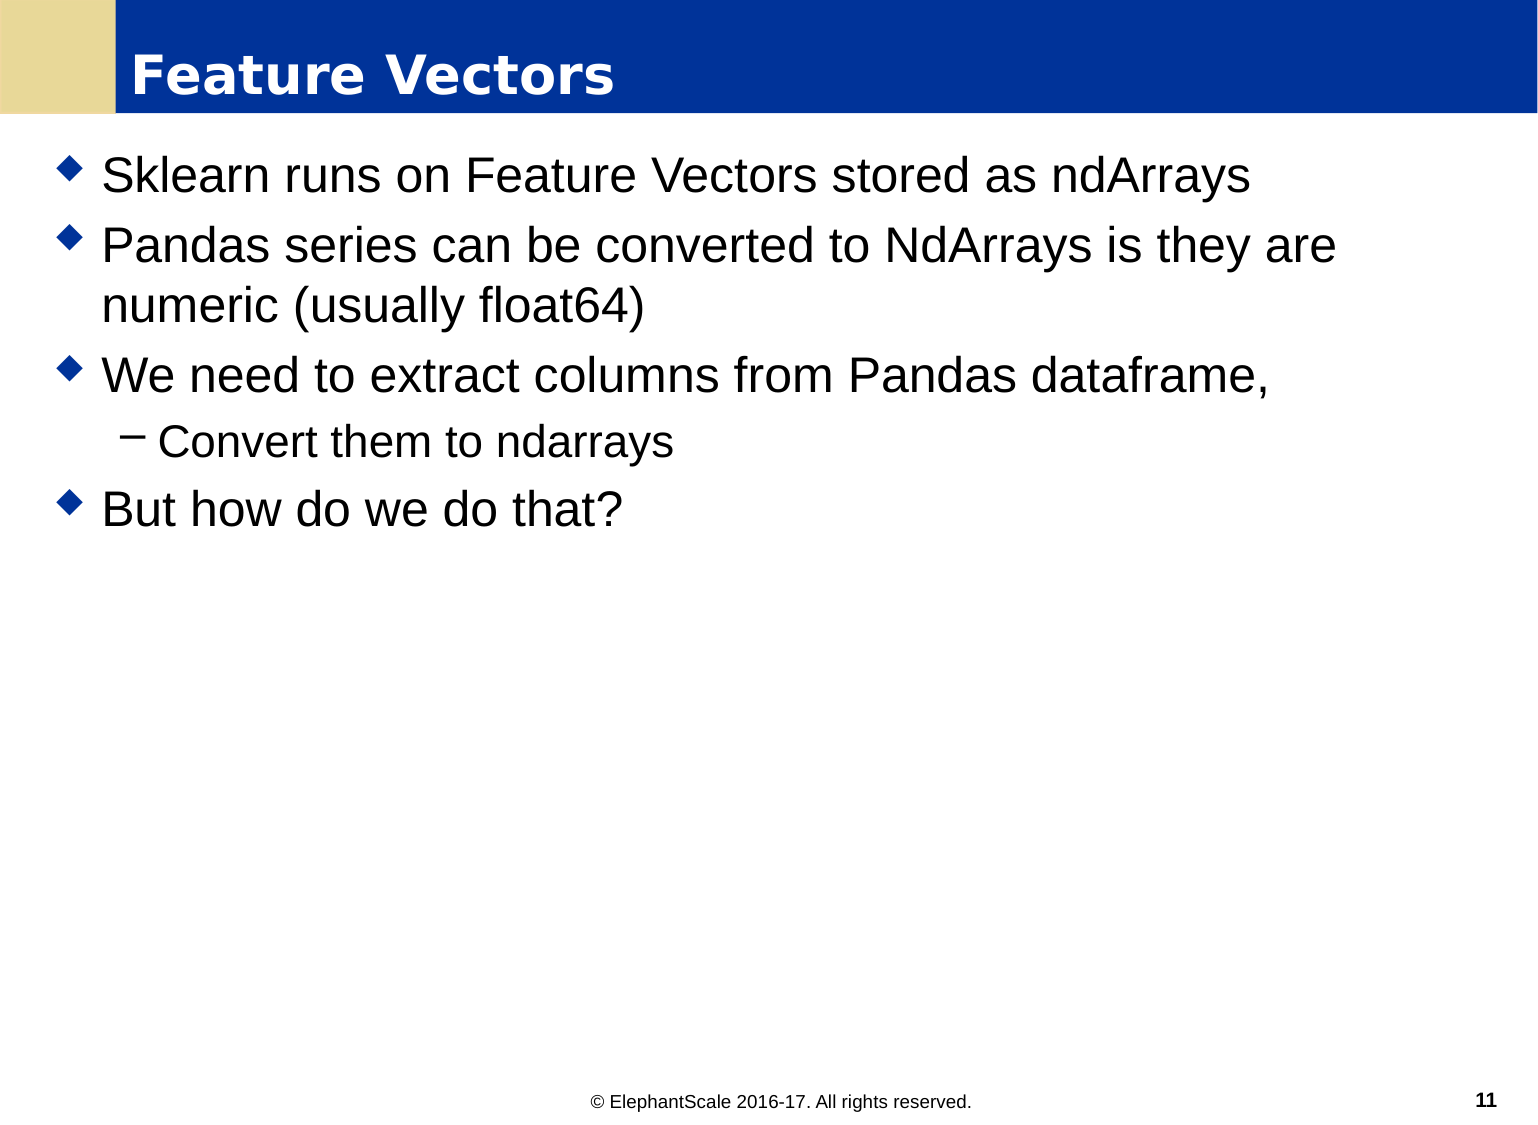

# Feature Vectors
Sklearn runs on Feature Vectors stored as ndArrays
Pandas series can be converted to NdArrays is they are numeric (usually float64)
We need to extract columns from Pandas dataframe,
Convert them to ndarrays
But how do we do that?
11
© ElephantScale 2016-17. All rights reserved.